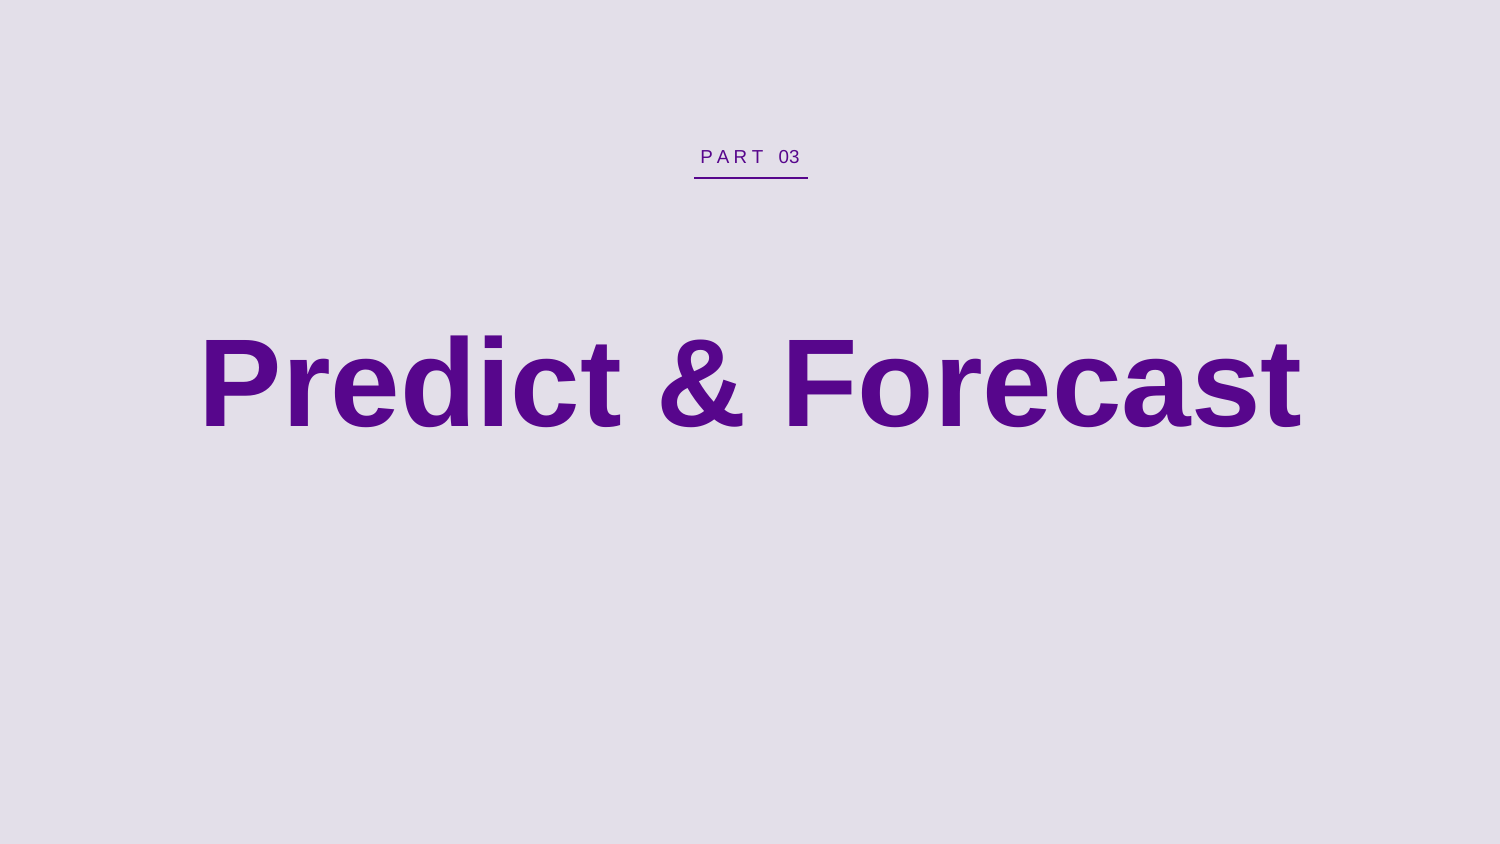

P A R T   03
# Predict & Forecast